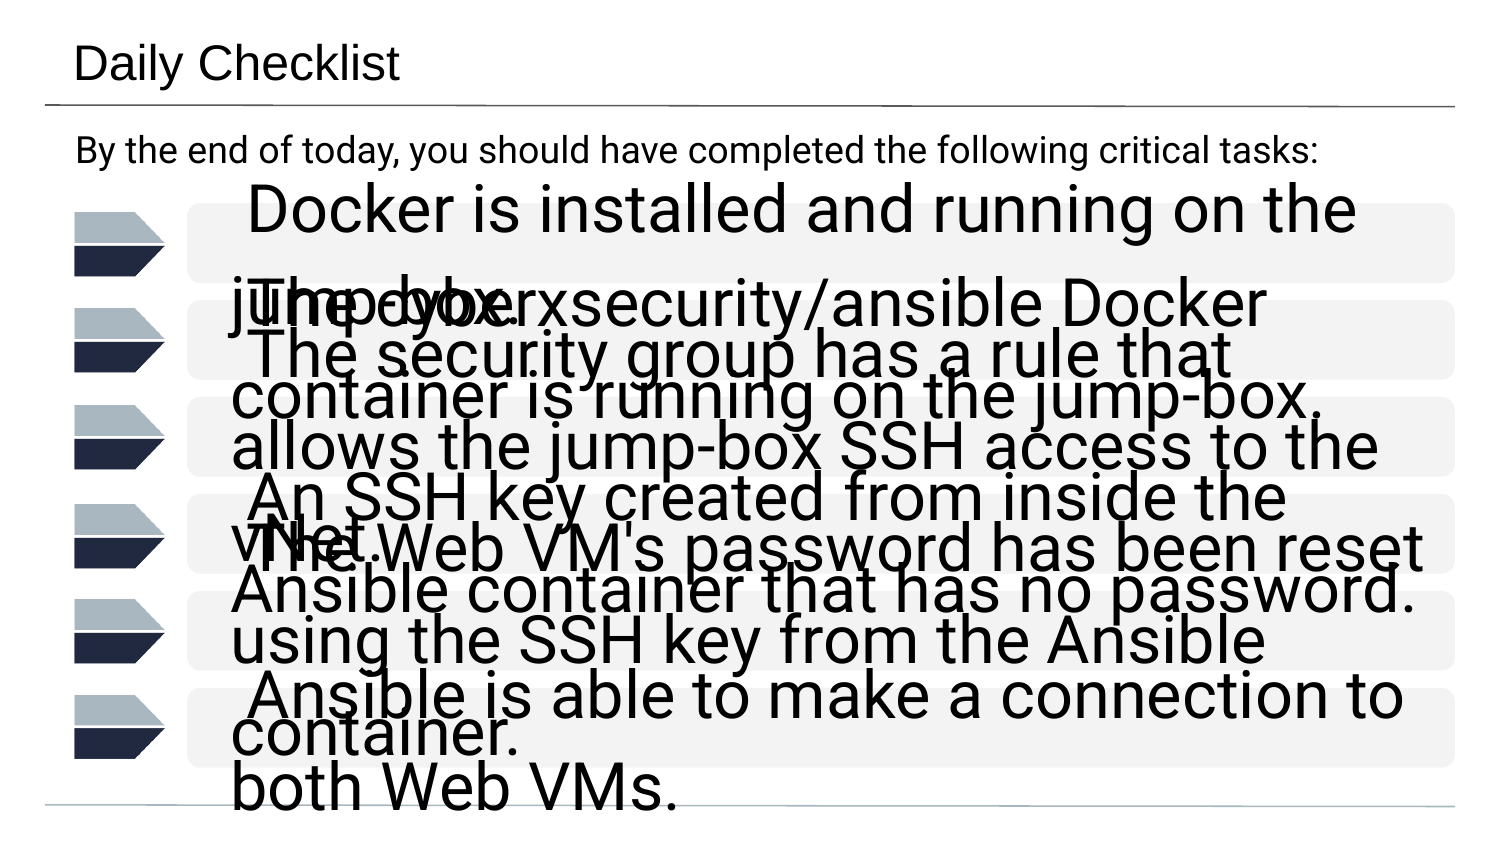

# Daily Checklist
By the end of today, you should have completed the following critical tasks:
 Docker is installed and running on the jump-box.
 The cyberxsecurity/ansible Docker container is running on the jump-box.
 The security group has a rule that allows the jump-box SSH access to the vNet.
 An SSH key created from inside the Ansible container that has no password.
 The Web VM's password has been reset using the SSH key from the Ansible container.
 Ansible is able to make a connection to both Web VMs.